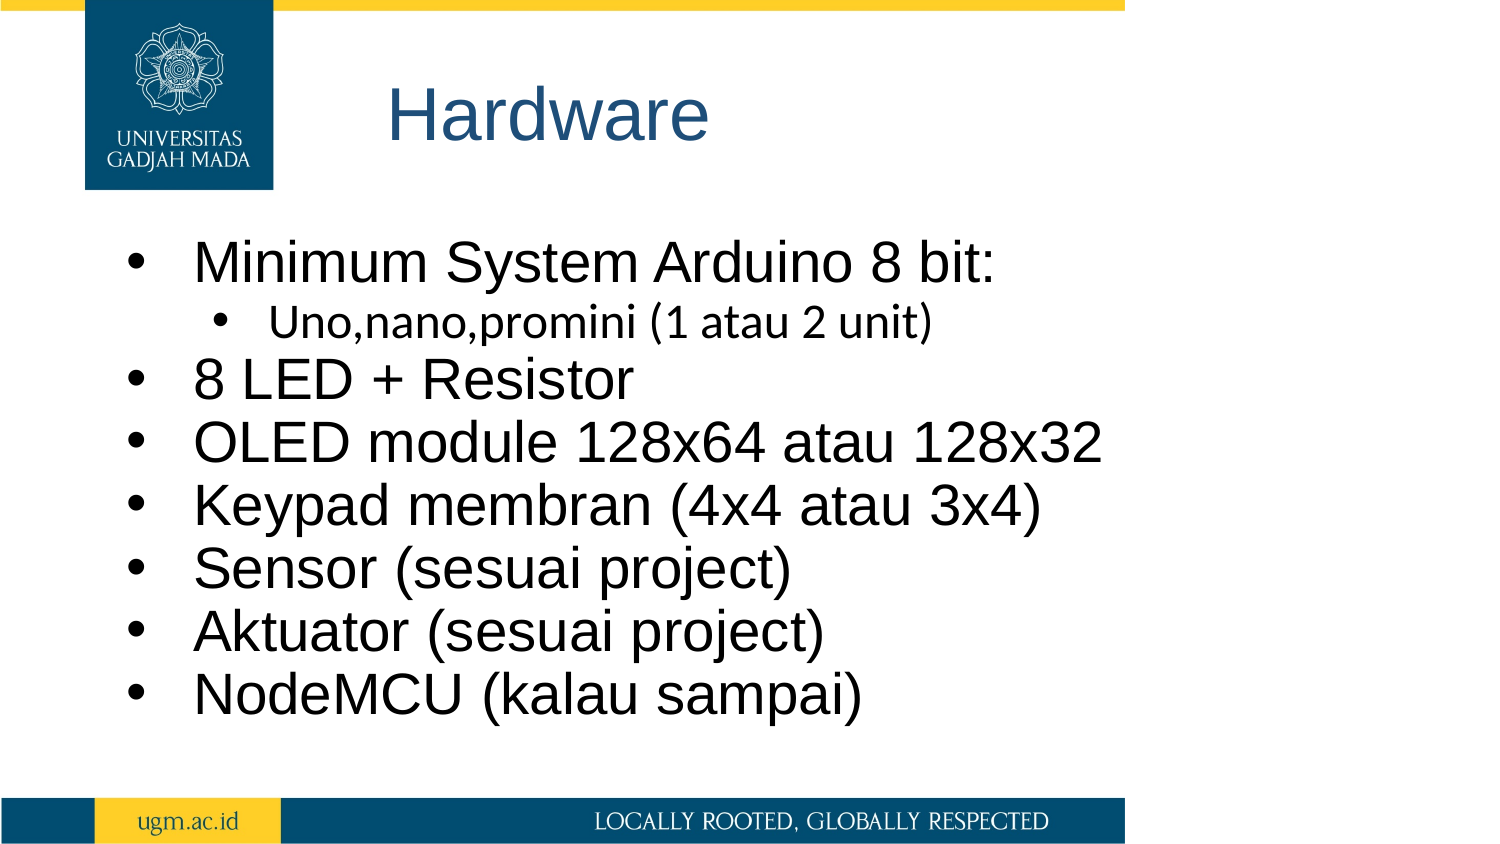

# Hardware
Minimum System Arduino 8 bit:
Uno,nano,promini (1 atau 2 unit)
8 LED + Resistor
OLED module 128x64 atau 128x32
Keypad membran (4x4 atau 3x4)
Sensor (sesuai project)
Aktuator (sesuai project)
NodeMCU (kalau sampai)